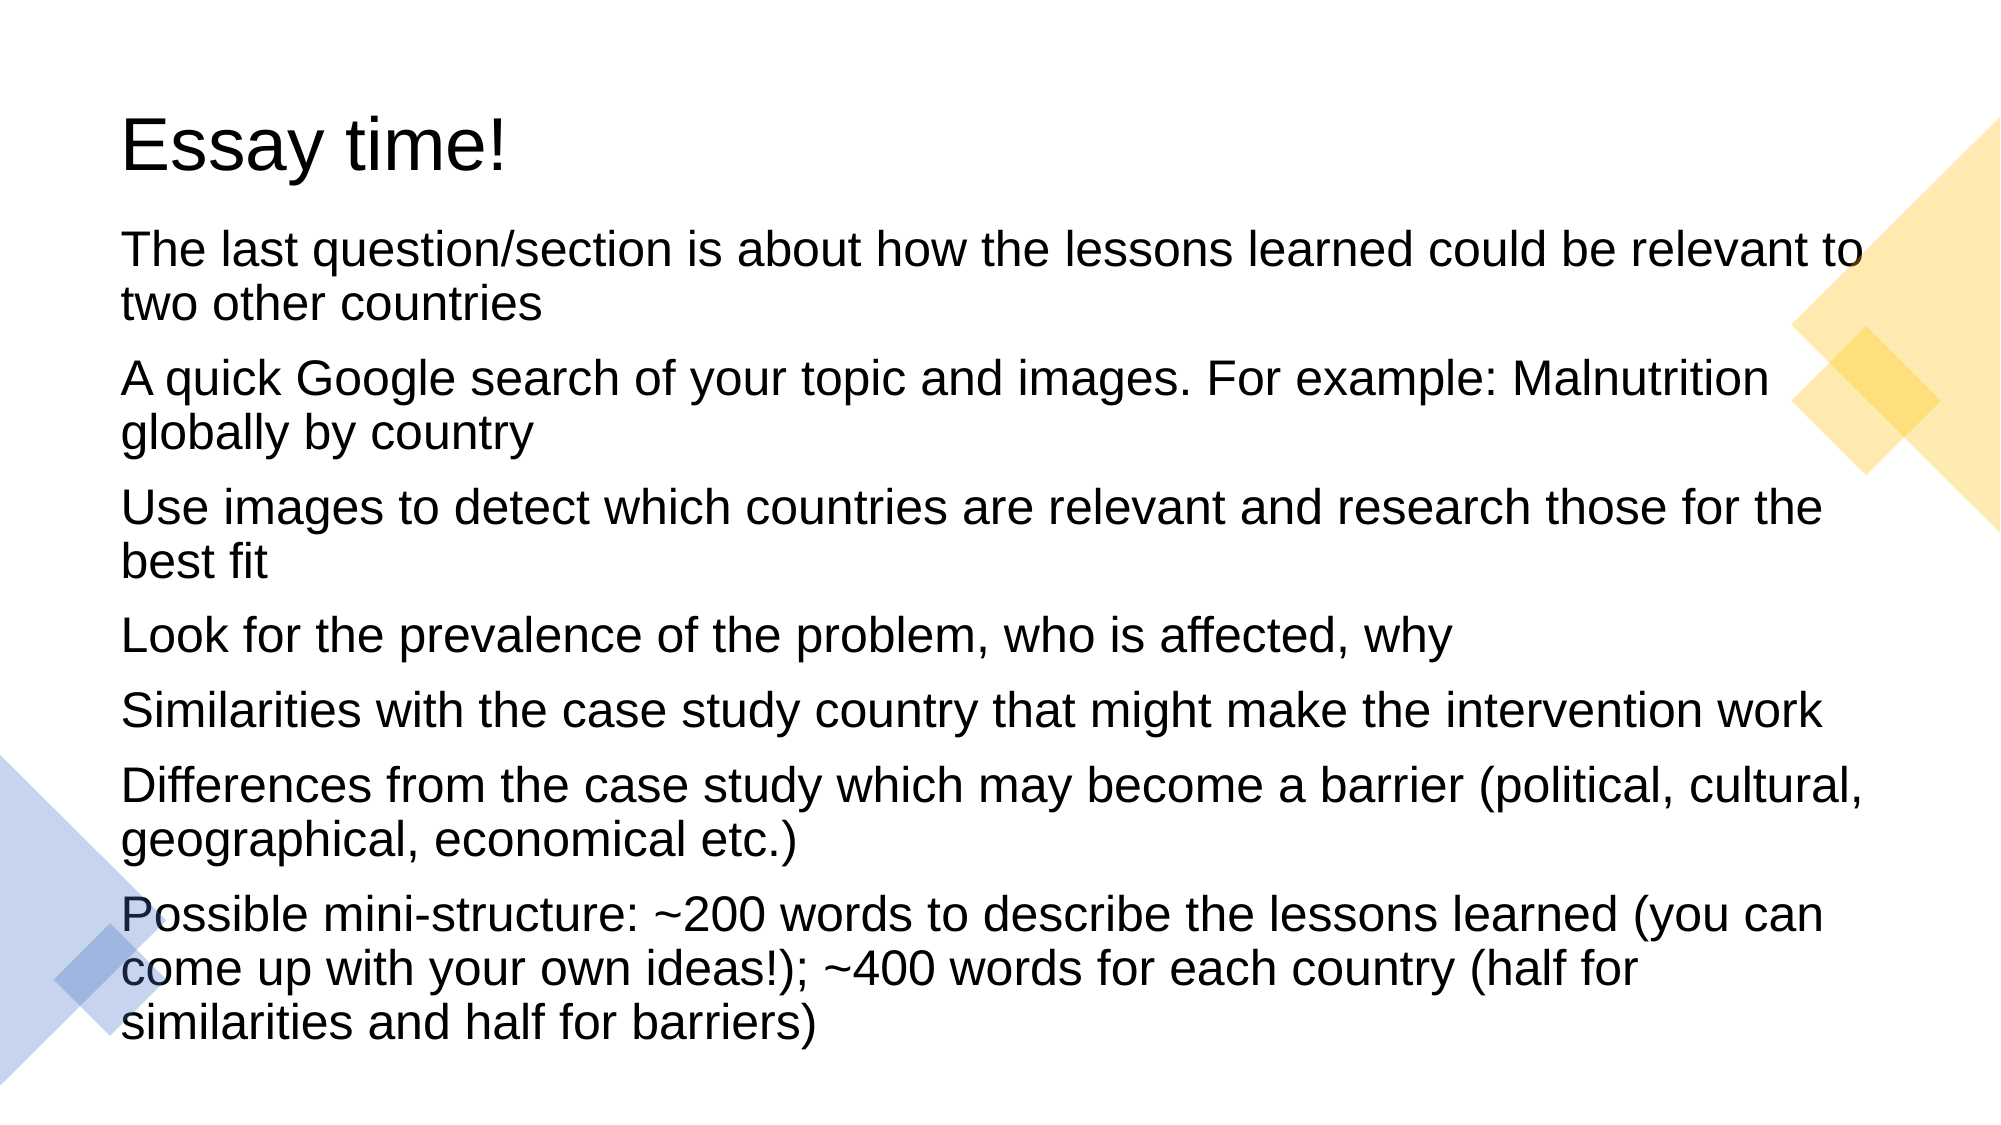

# Essay time!
The last question/section is about how the lessons learned could be relevant to two other countries
A quick Google search of your topic and images. For example: Malnutrition globally by country
Use images to detect which countries are relevant and research those for the best fit
Look for the prevalence of the problem, who is affected, why
Similarities with the case study country that might make the intervention work
Differences from the case study which may become a barrier (political, cultural, geographical, economical etc.)
Possible mini-structure: ~200 words to describe the lessons learned (you can come up with your own ideas!); ~400 words for each country (half for similarities and half for barriers)